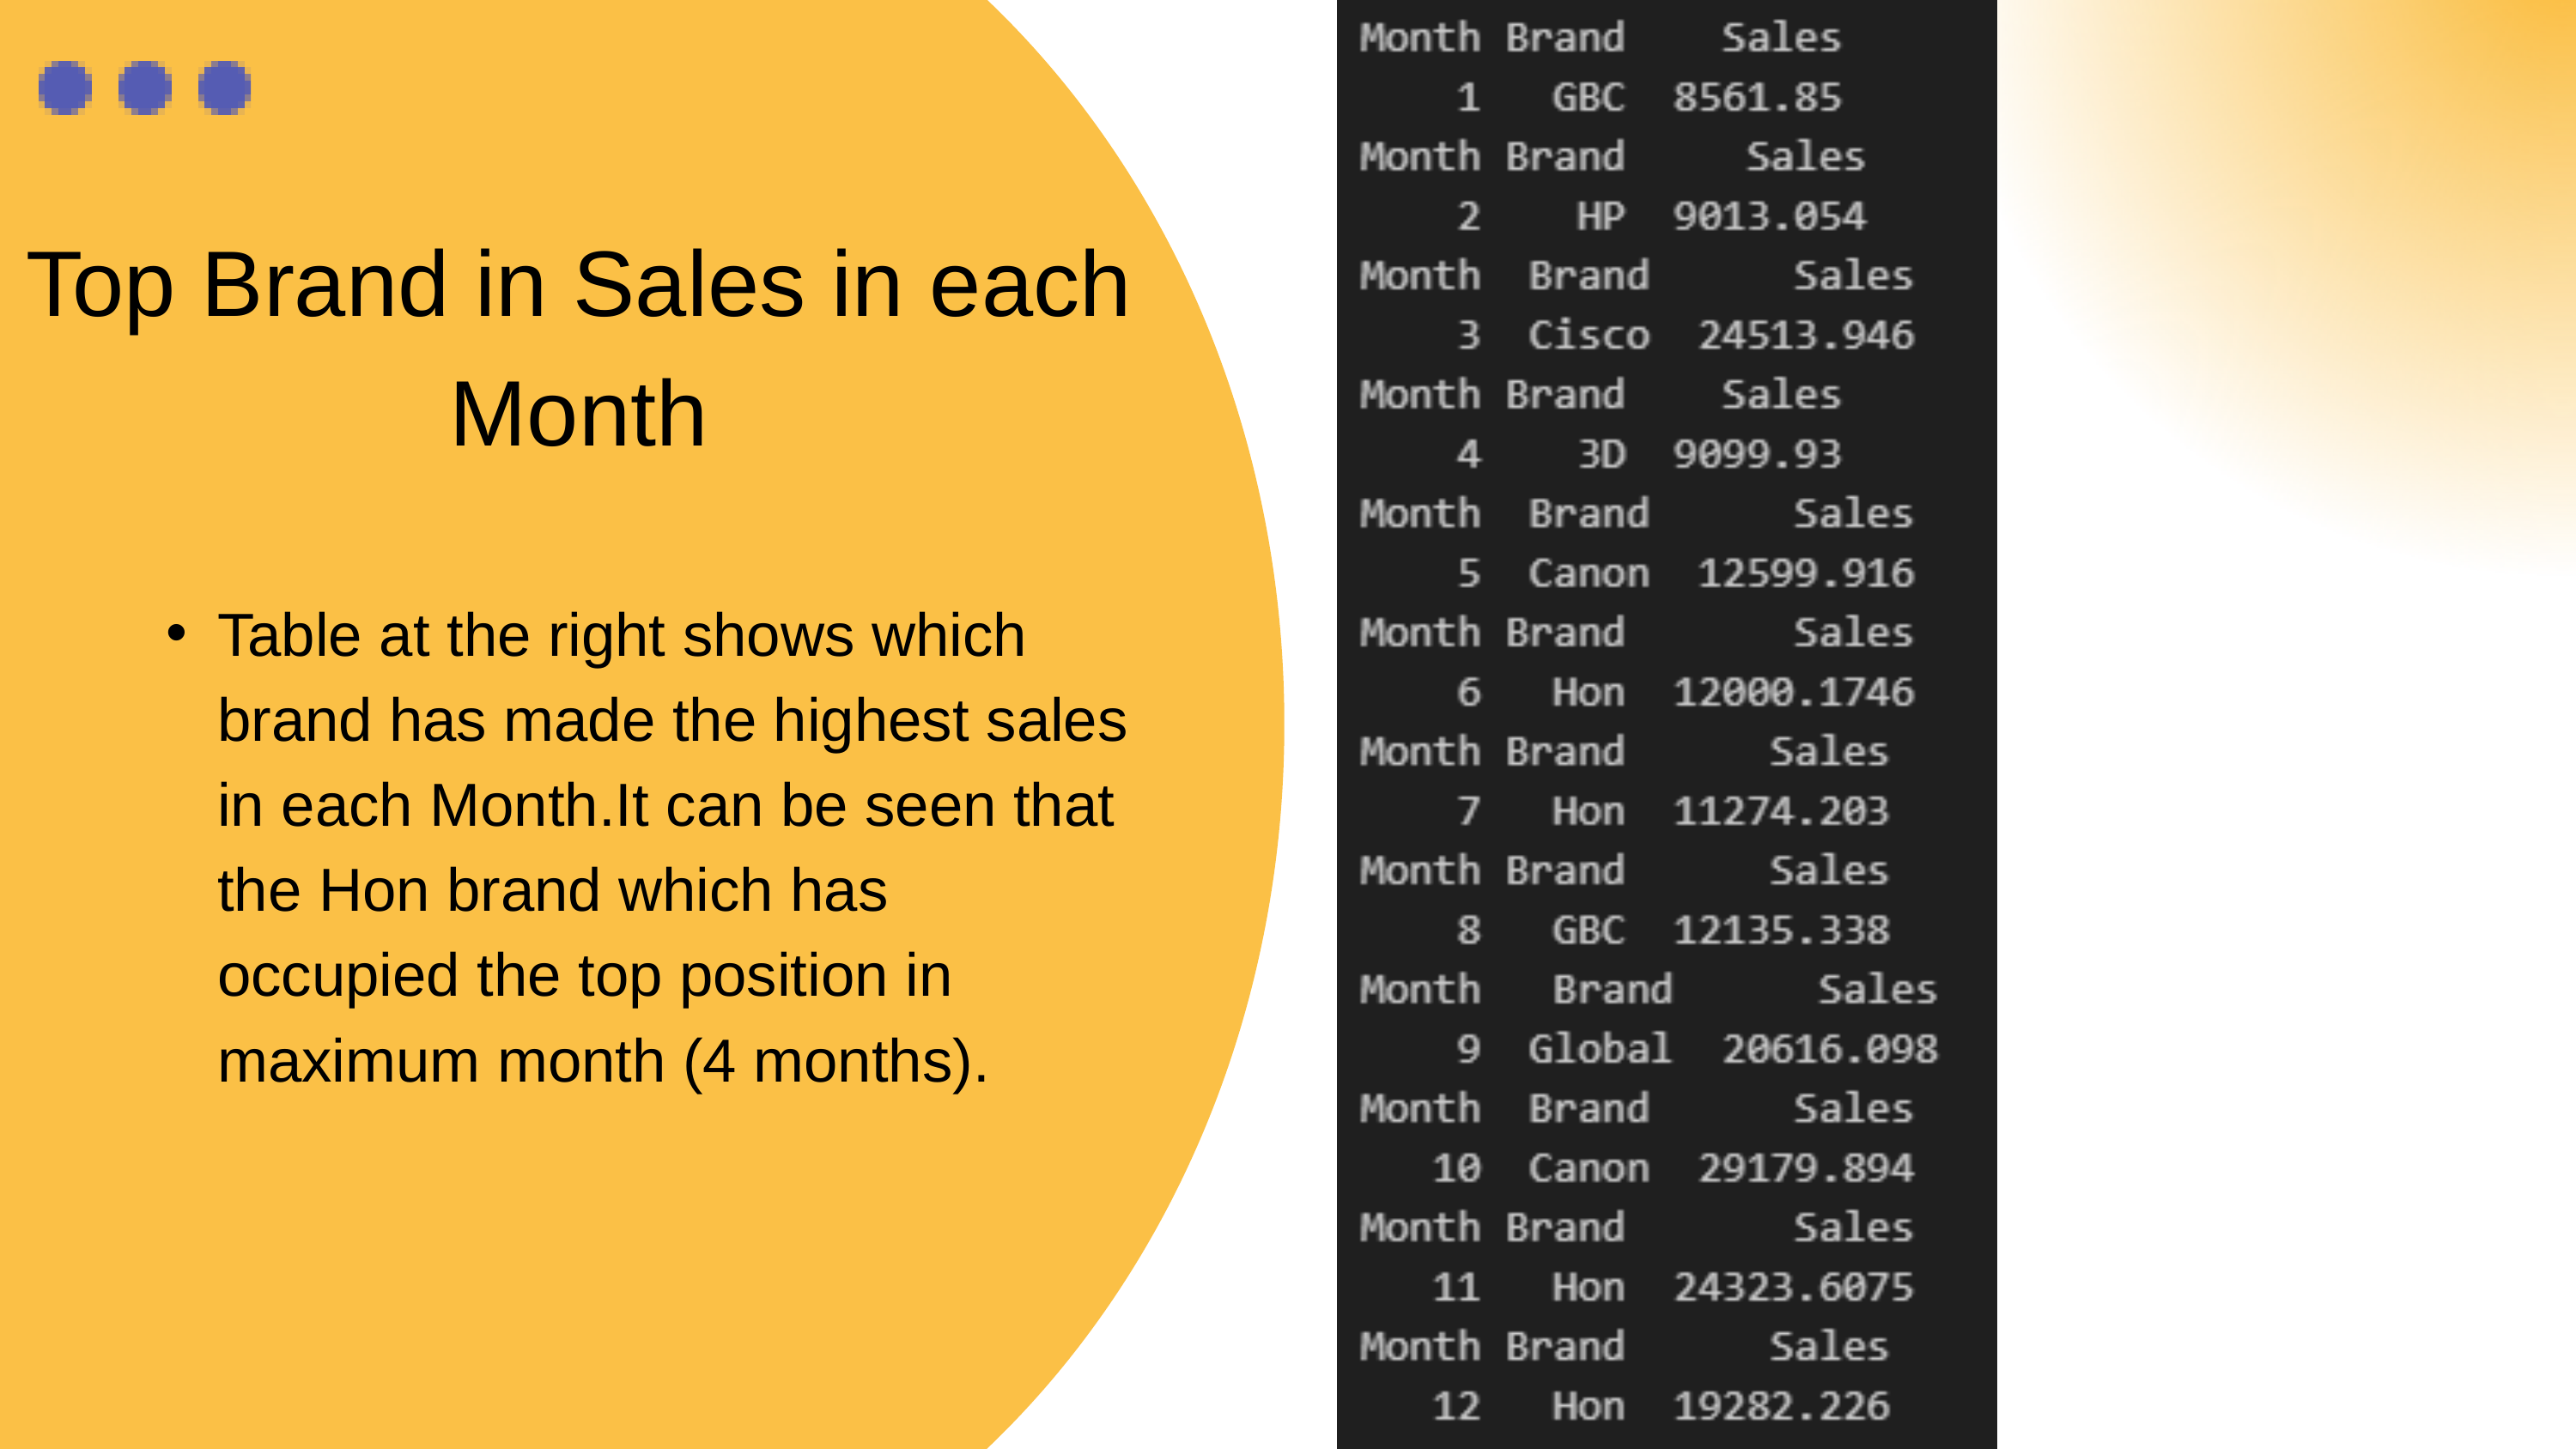

Top Brand in Sales in each Month
Table at the right shows which brand has made the highest sales in each Month.It can be seen that the Hon brand which has occupied the top position in maximum month (4 months).